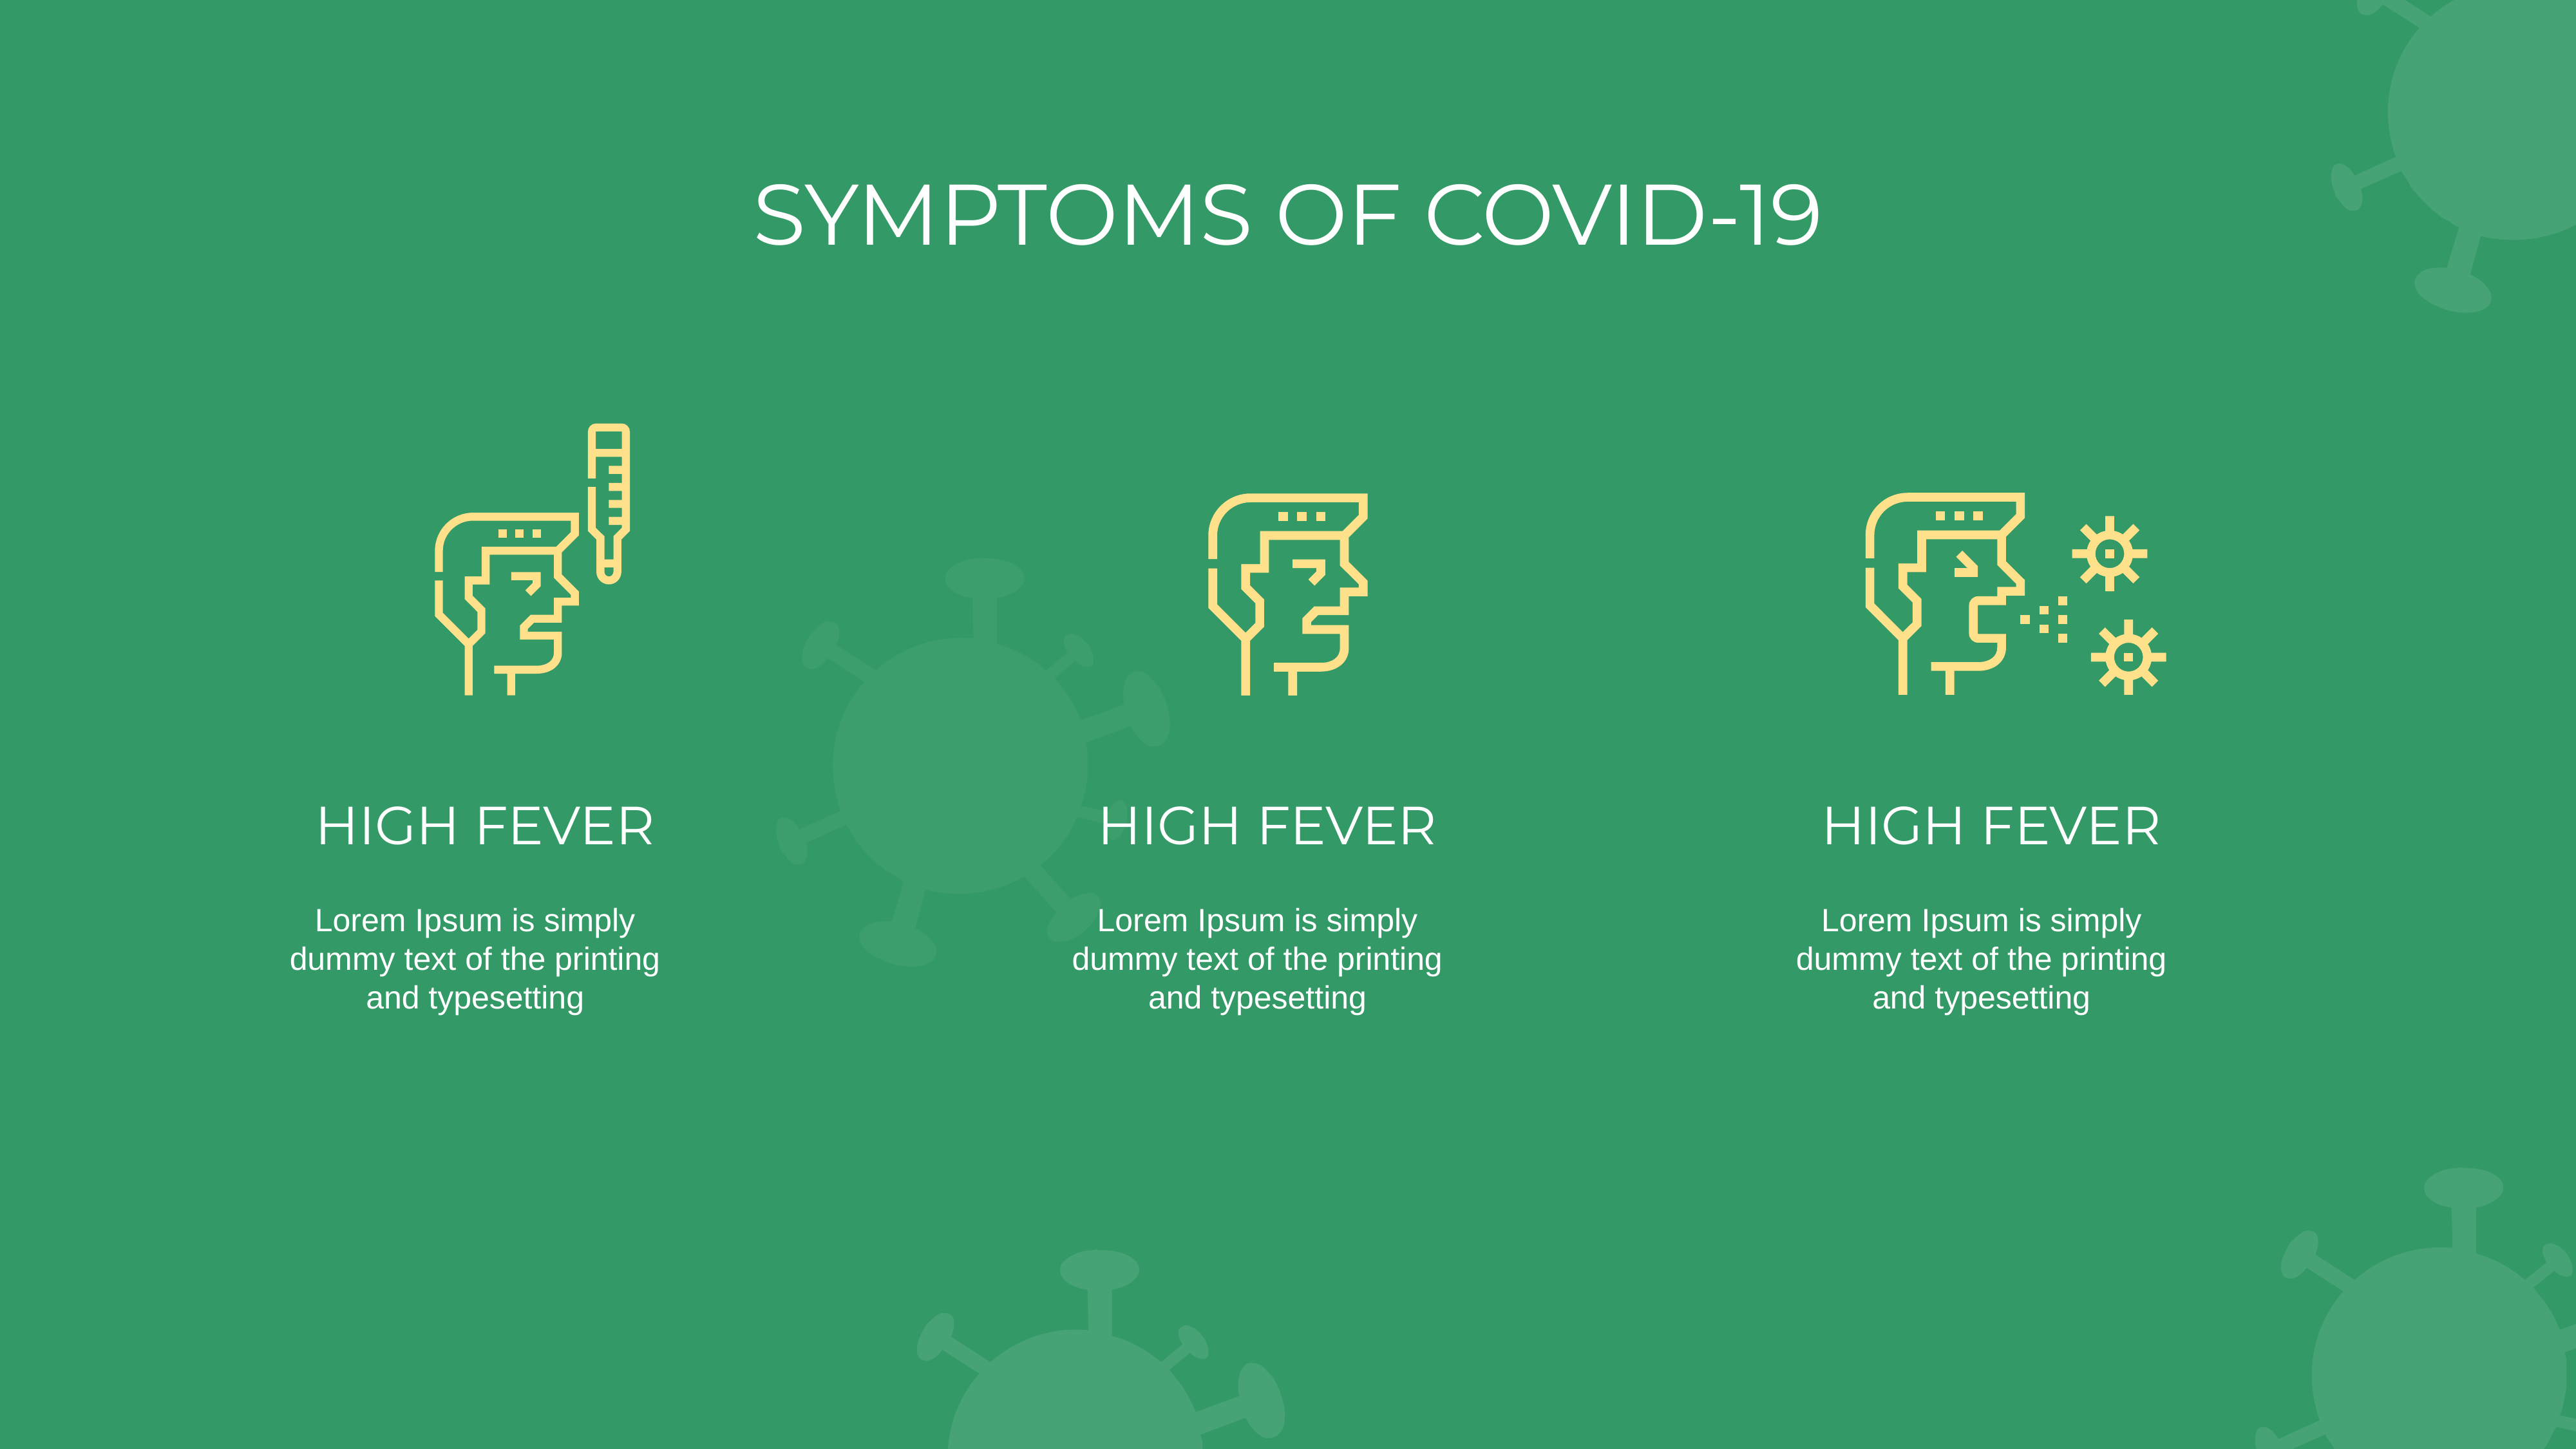

# SYMPTOMS OF COVID-19

HIGH FEVER
HIGH FEVER
HIGH FEVER
Lorem Ipsum is simply dummy text of the printing and typesetting
Lorem Ipsum is simply dummy text of the printing and typesetting
Lorem Ipsum is simply dummy text of the printing and typesetting